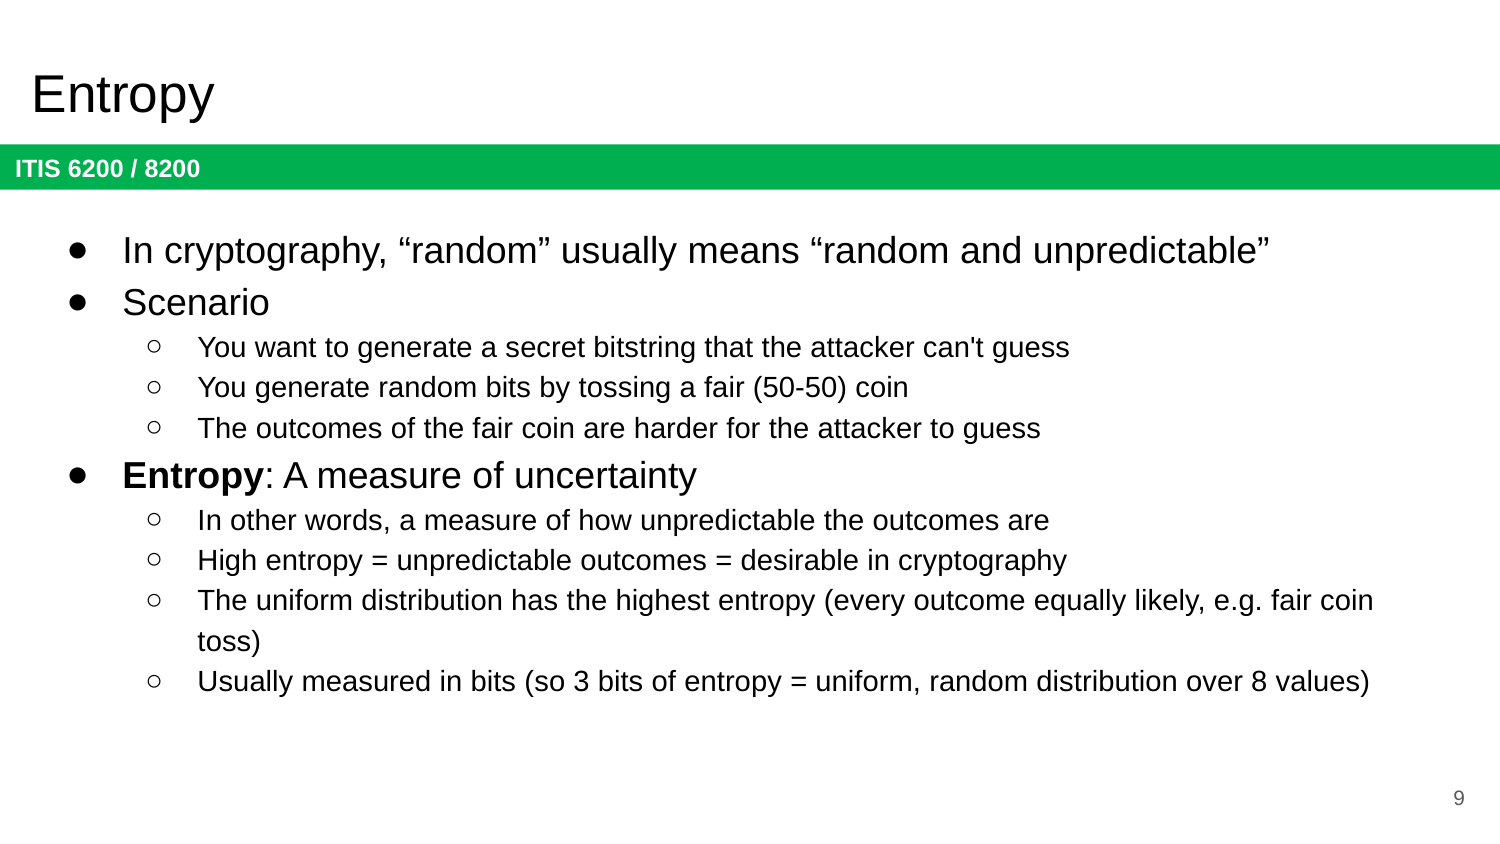

# Entropy
In cryptography, “random” usually means “random and unpredictable”
Scenario
You want to generate a secret bitstring that the attacker can't guess
You generate random bits by tossing a fair (50-50) coin
The outcomes of the fair coin are harder for the attacker to guess
Entropy: A measure of uncertainty
In other words, a measure of how unpredictable the outcomes are
High entropy = unpredictable outcomes = desirable in cryptography
The uniform distribution has the highest entropy (every outcome equally likely, e.g. fair coin toss)
Usually measured in bits (so 3 bits of entropy = uniform, random distribution over 8 values)
9